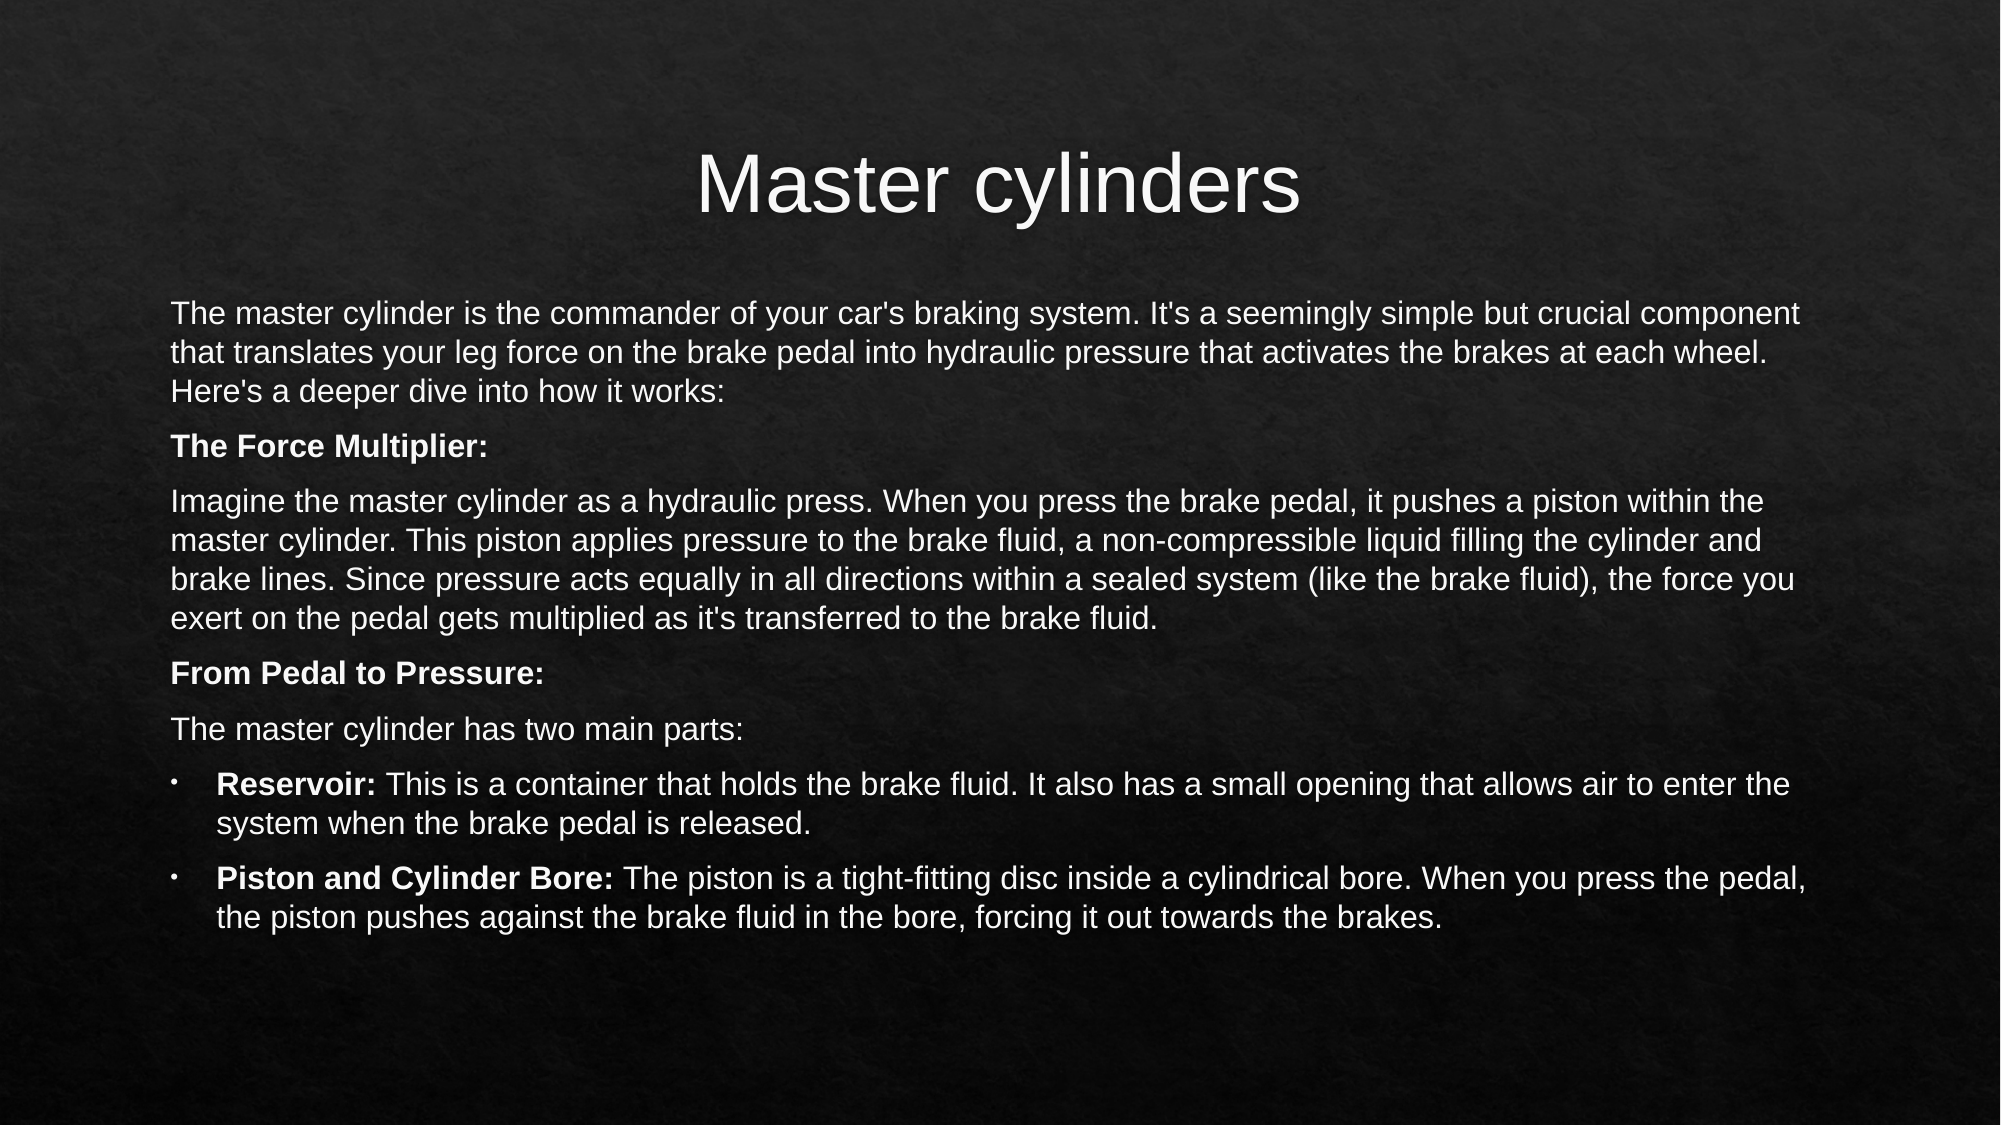

# Master cylinders
The master cylinder is the commander of your car's braking system. It's a seemingly simple but crucial component that translates your leg force on the brake pedal into hydraulic pressure that activates the brakes at each wheel. Here's a deeper dive into how it works:
The Force Multiplier:
Imagine the master cylinder as a hydraulic press. When you press the brake pedal, it pushes a piston within the master cylinder. This piston applies pressure to the brake fluid, a non-compressible liquid filling the cylinder and brake lines. Since pressure acts equally in all directions within a sealed system (like the brake fluid), the force you exert on the pedal gets multiplied as it's transferred to the brake fluid.
From Pedal to Pressure:
The master cylinder has two main parts:
Reservoir: This is a container that holds the brake fluid. It also has a small opening that allows air to enter the system when the brake pedal is released.
Piston and Cylinder Bore: The piston is a tight-fitting disc inside a cylindrical bore. When you press the pedal, the piston pushes against the brake fluid in the bore, forcing it out towards the brakes.